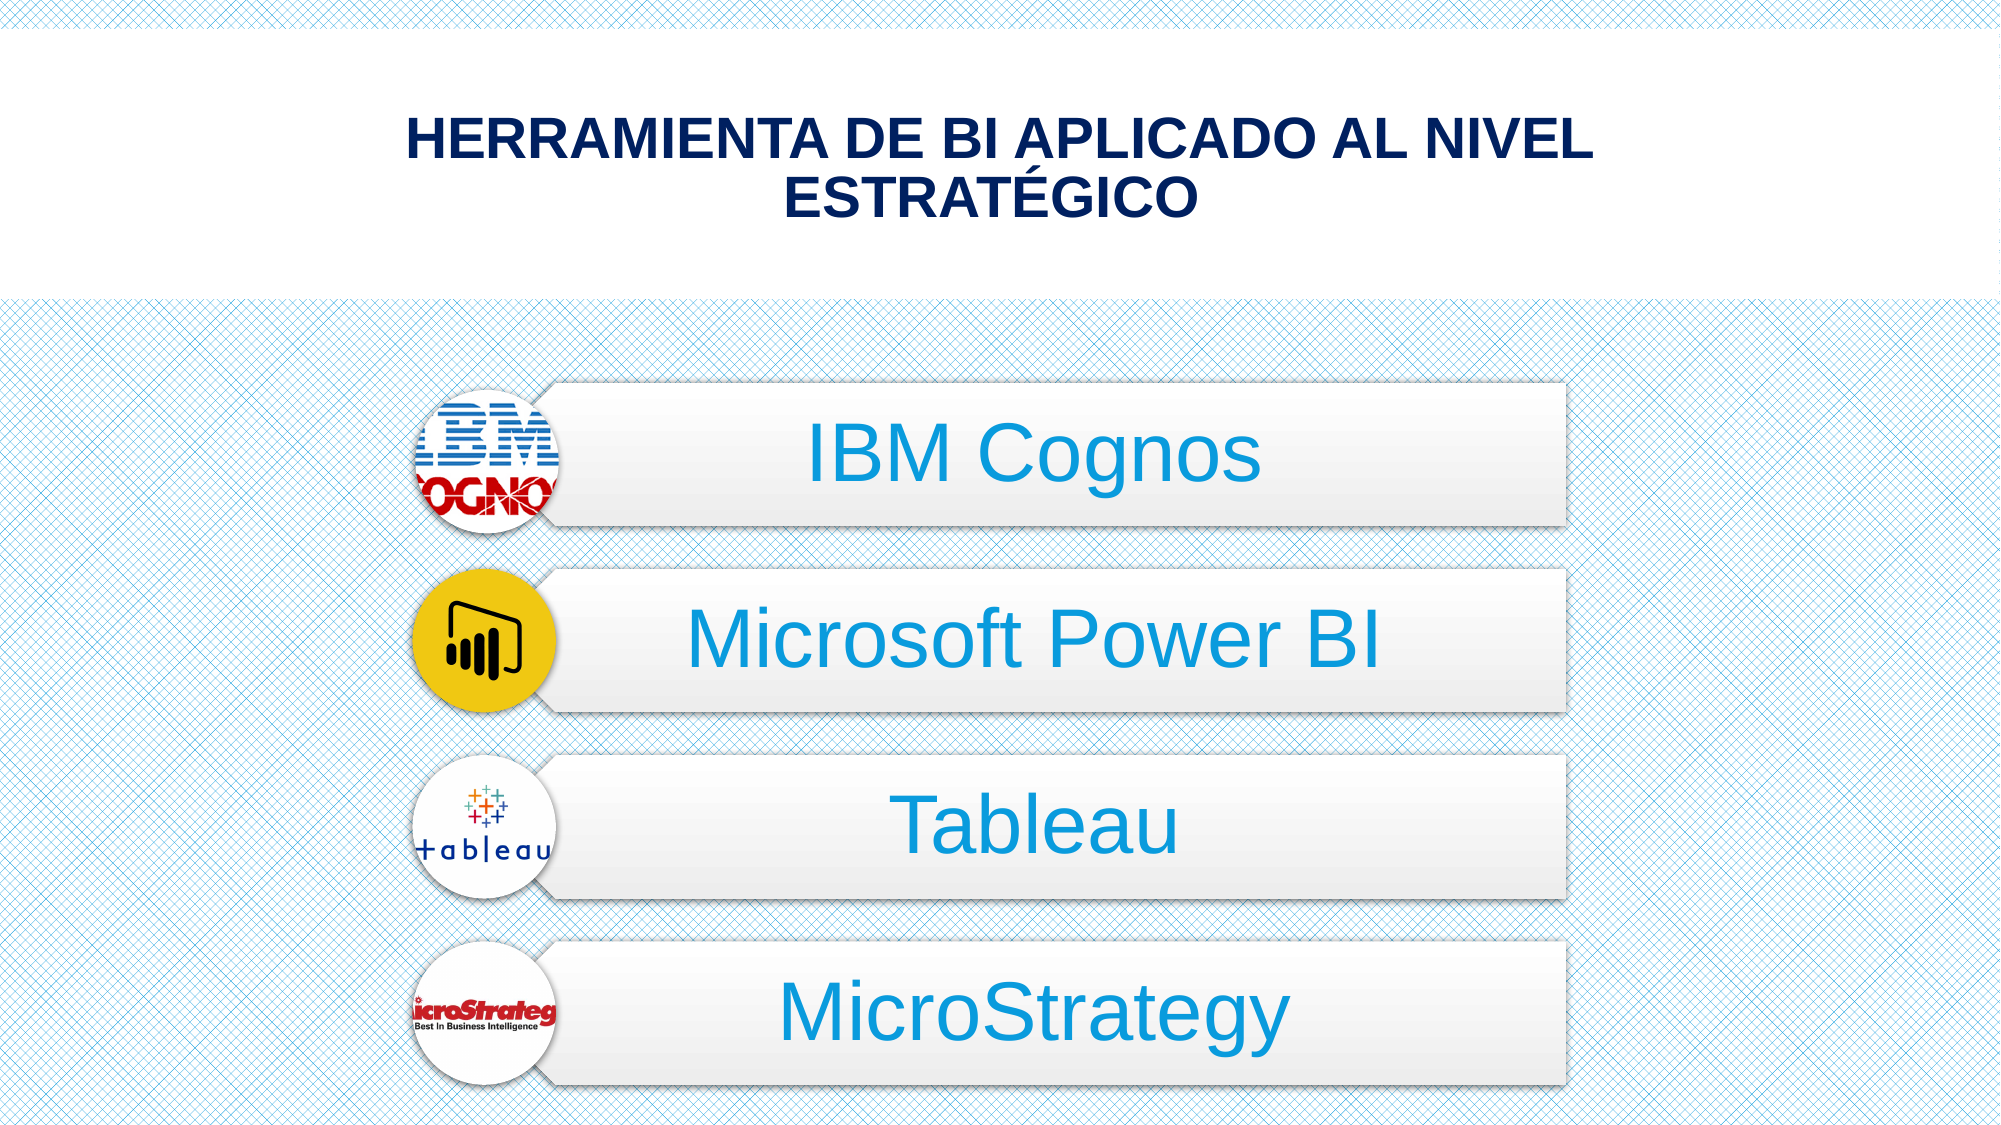

# Herramienta de BI aplicado al nivel Estratégico
IBM Cognos
Microsoft Power BI
Tableau
MicroStrategy